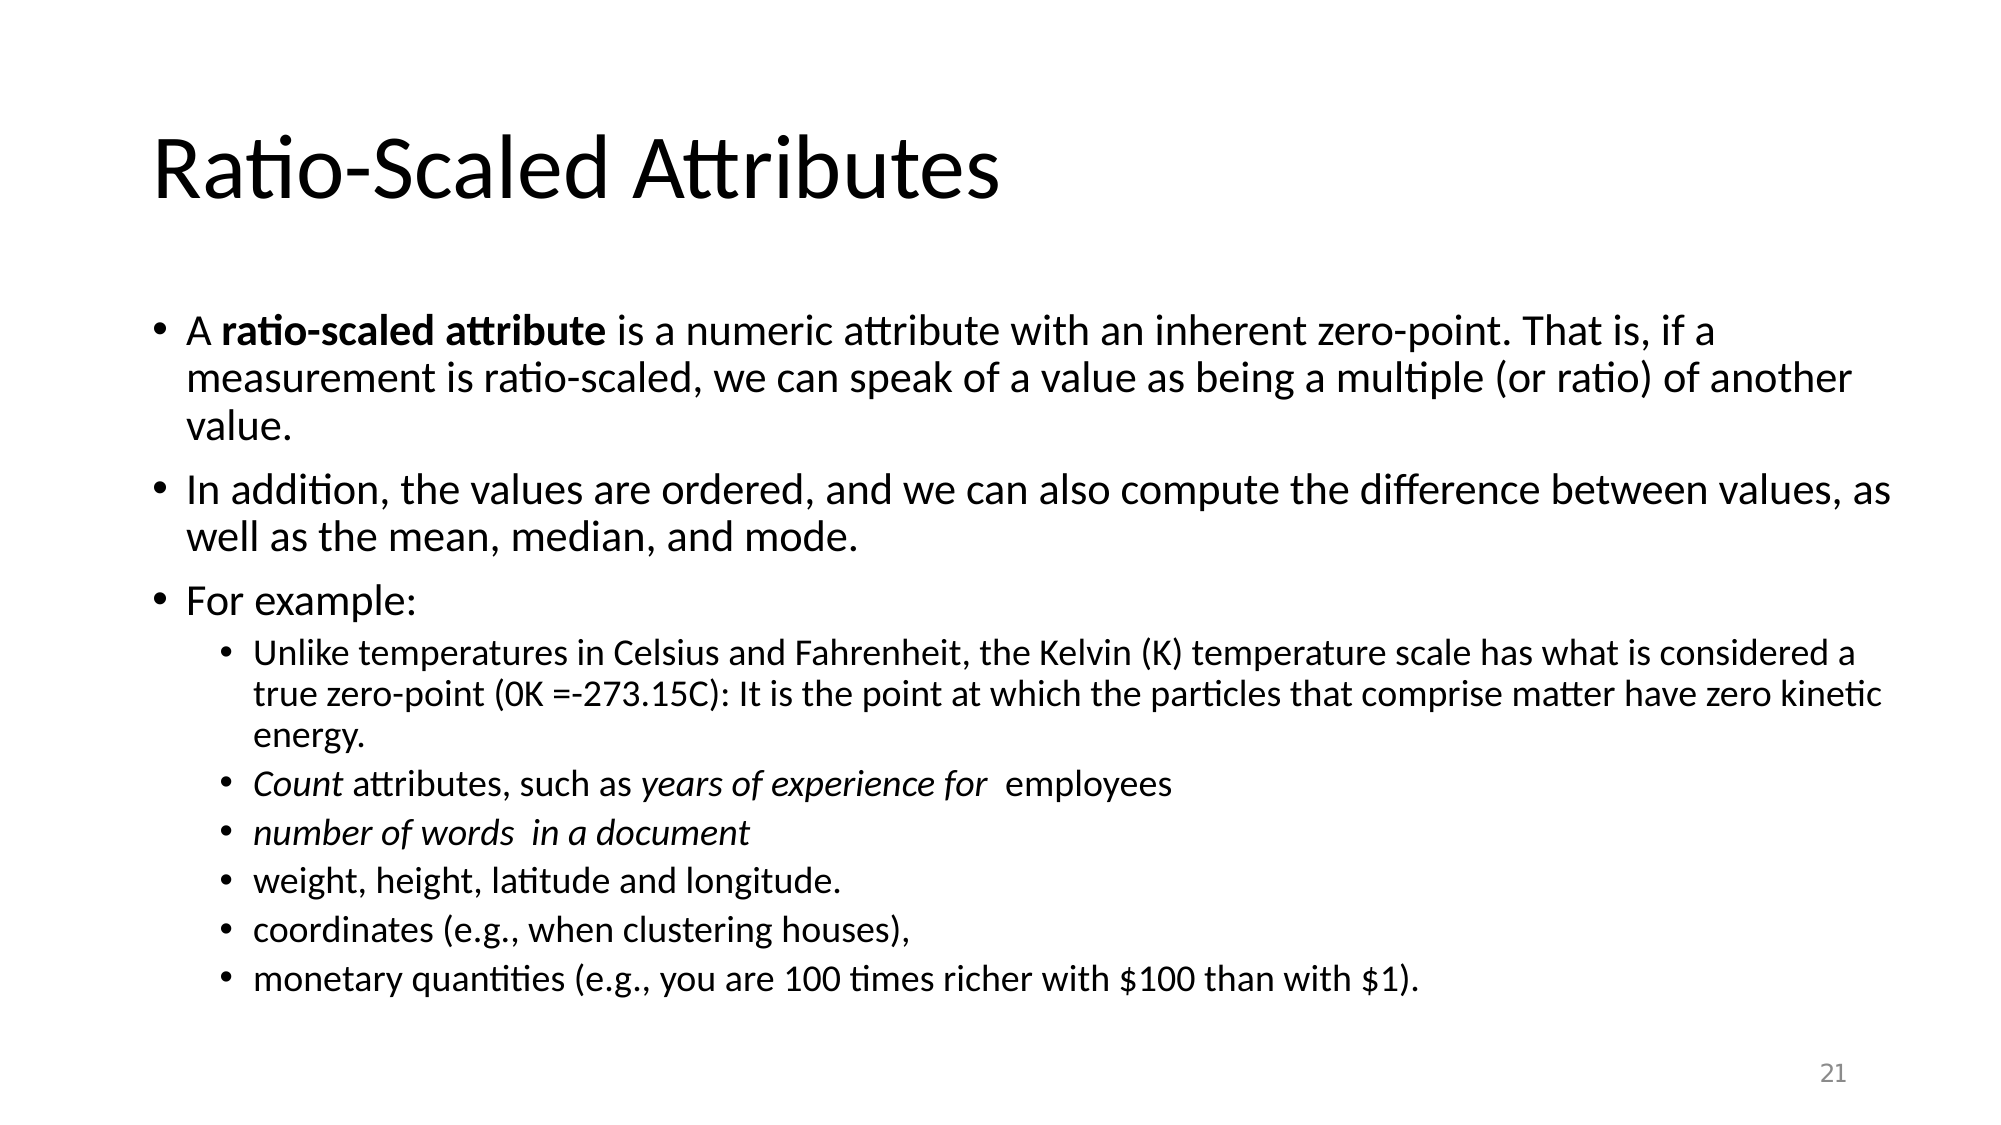

# Ratio-Scaled Attributes
A ratio-scaled attribute is a numeric attribute with an inherent zero-point. That is, if a measurement is ratio-scaled, we can speak of a value as being a multiple (or ratio) of another value.
In addition, the values are ordered, and we can also compute the difference between values, as well as the mean, median, and mode.
For example:
Unlike temperatures in Celsius and Fahrenheit, the Kelvin (K) temperature scale has what is considered a true zero-point (0K =-273.15C): It is the point at which the particles that comprise matter have zero kinetic energy.
Count attributes, such as years of experience for  employees
number of words  in a document
weight, height, latitude and longitude.
coordinates (e.g., when clustering houses),
monetary quantities (e.g., you are 100 times richer with $100 than with $1).

21